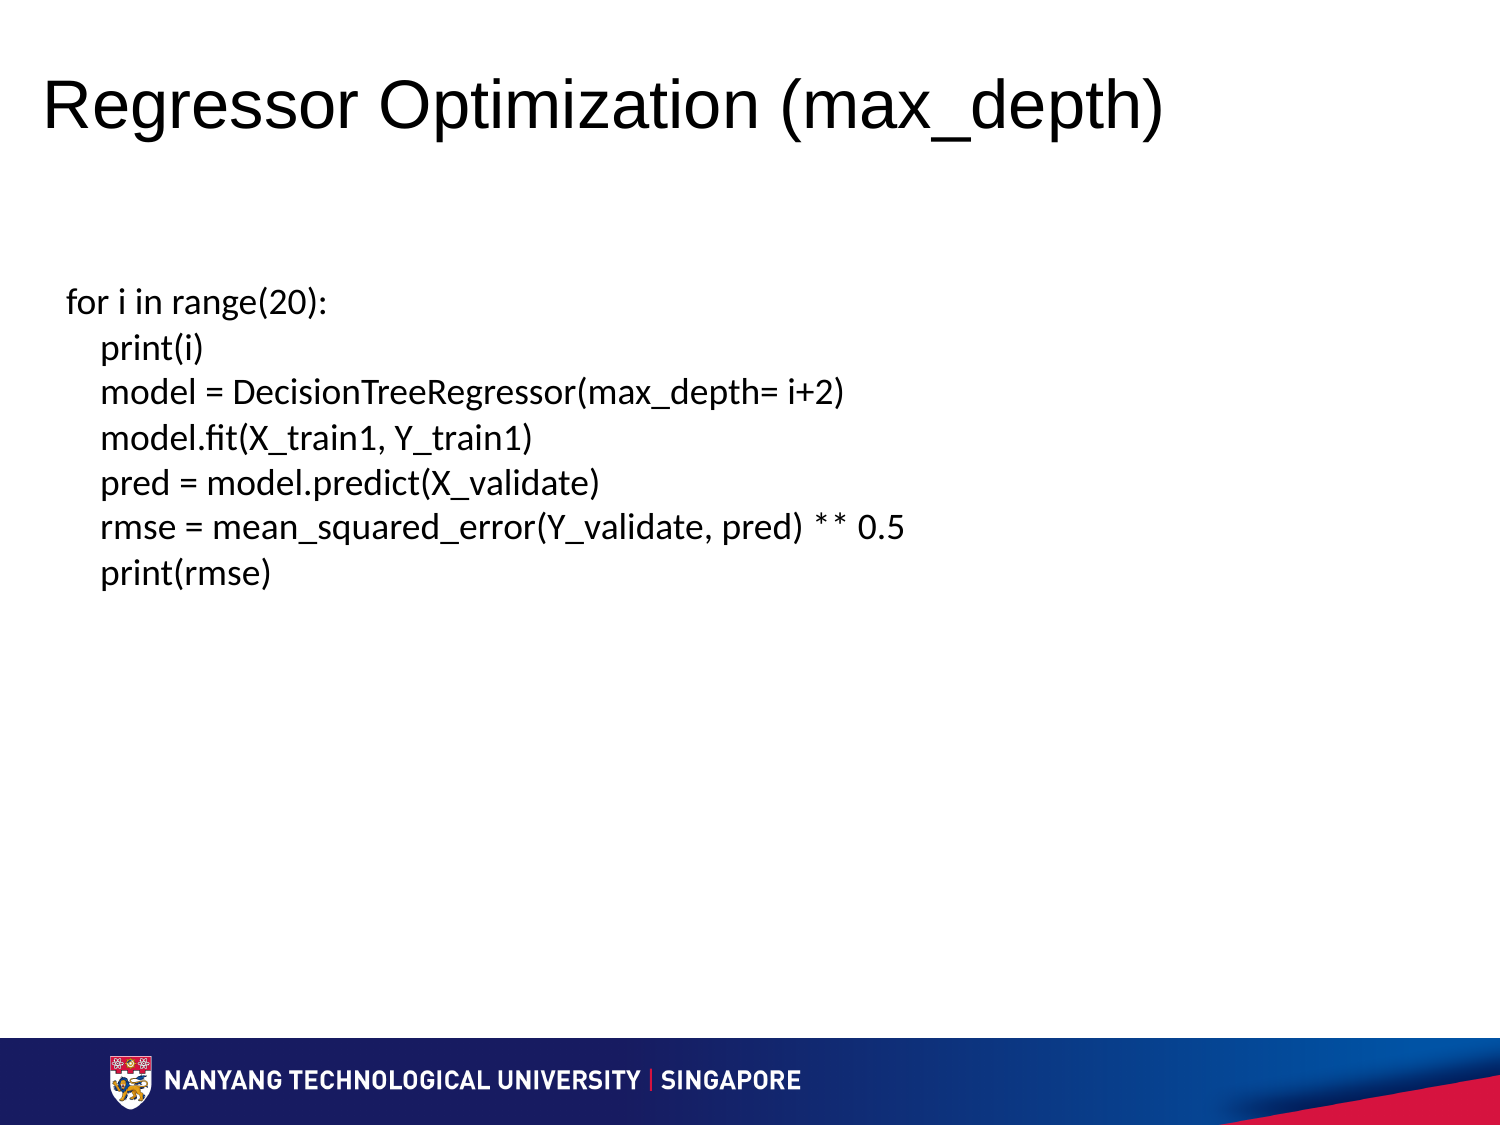

# Regressor Optimization (max_depth)
for i in range(20):
    print(i)
    model = DecisionTreeRegressor(max_depth= i+2)
    model.fit(X_train1, Y_train1)
    pred = model.predict(X_validate)
    rmse = mean_squared_error(Y_validate, pred) ** 0.5
    print(rmse)